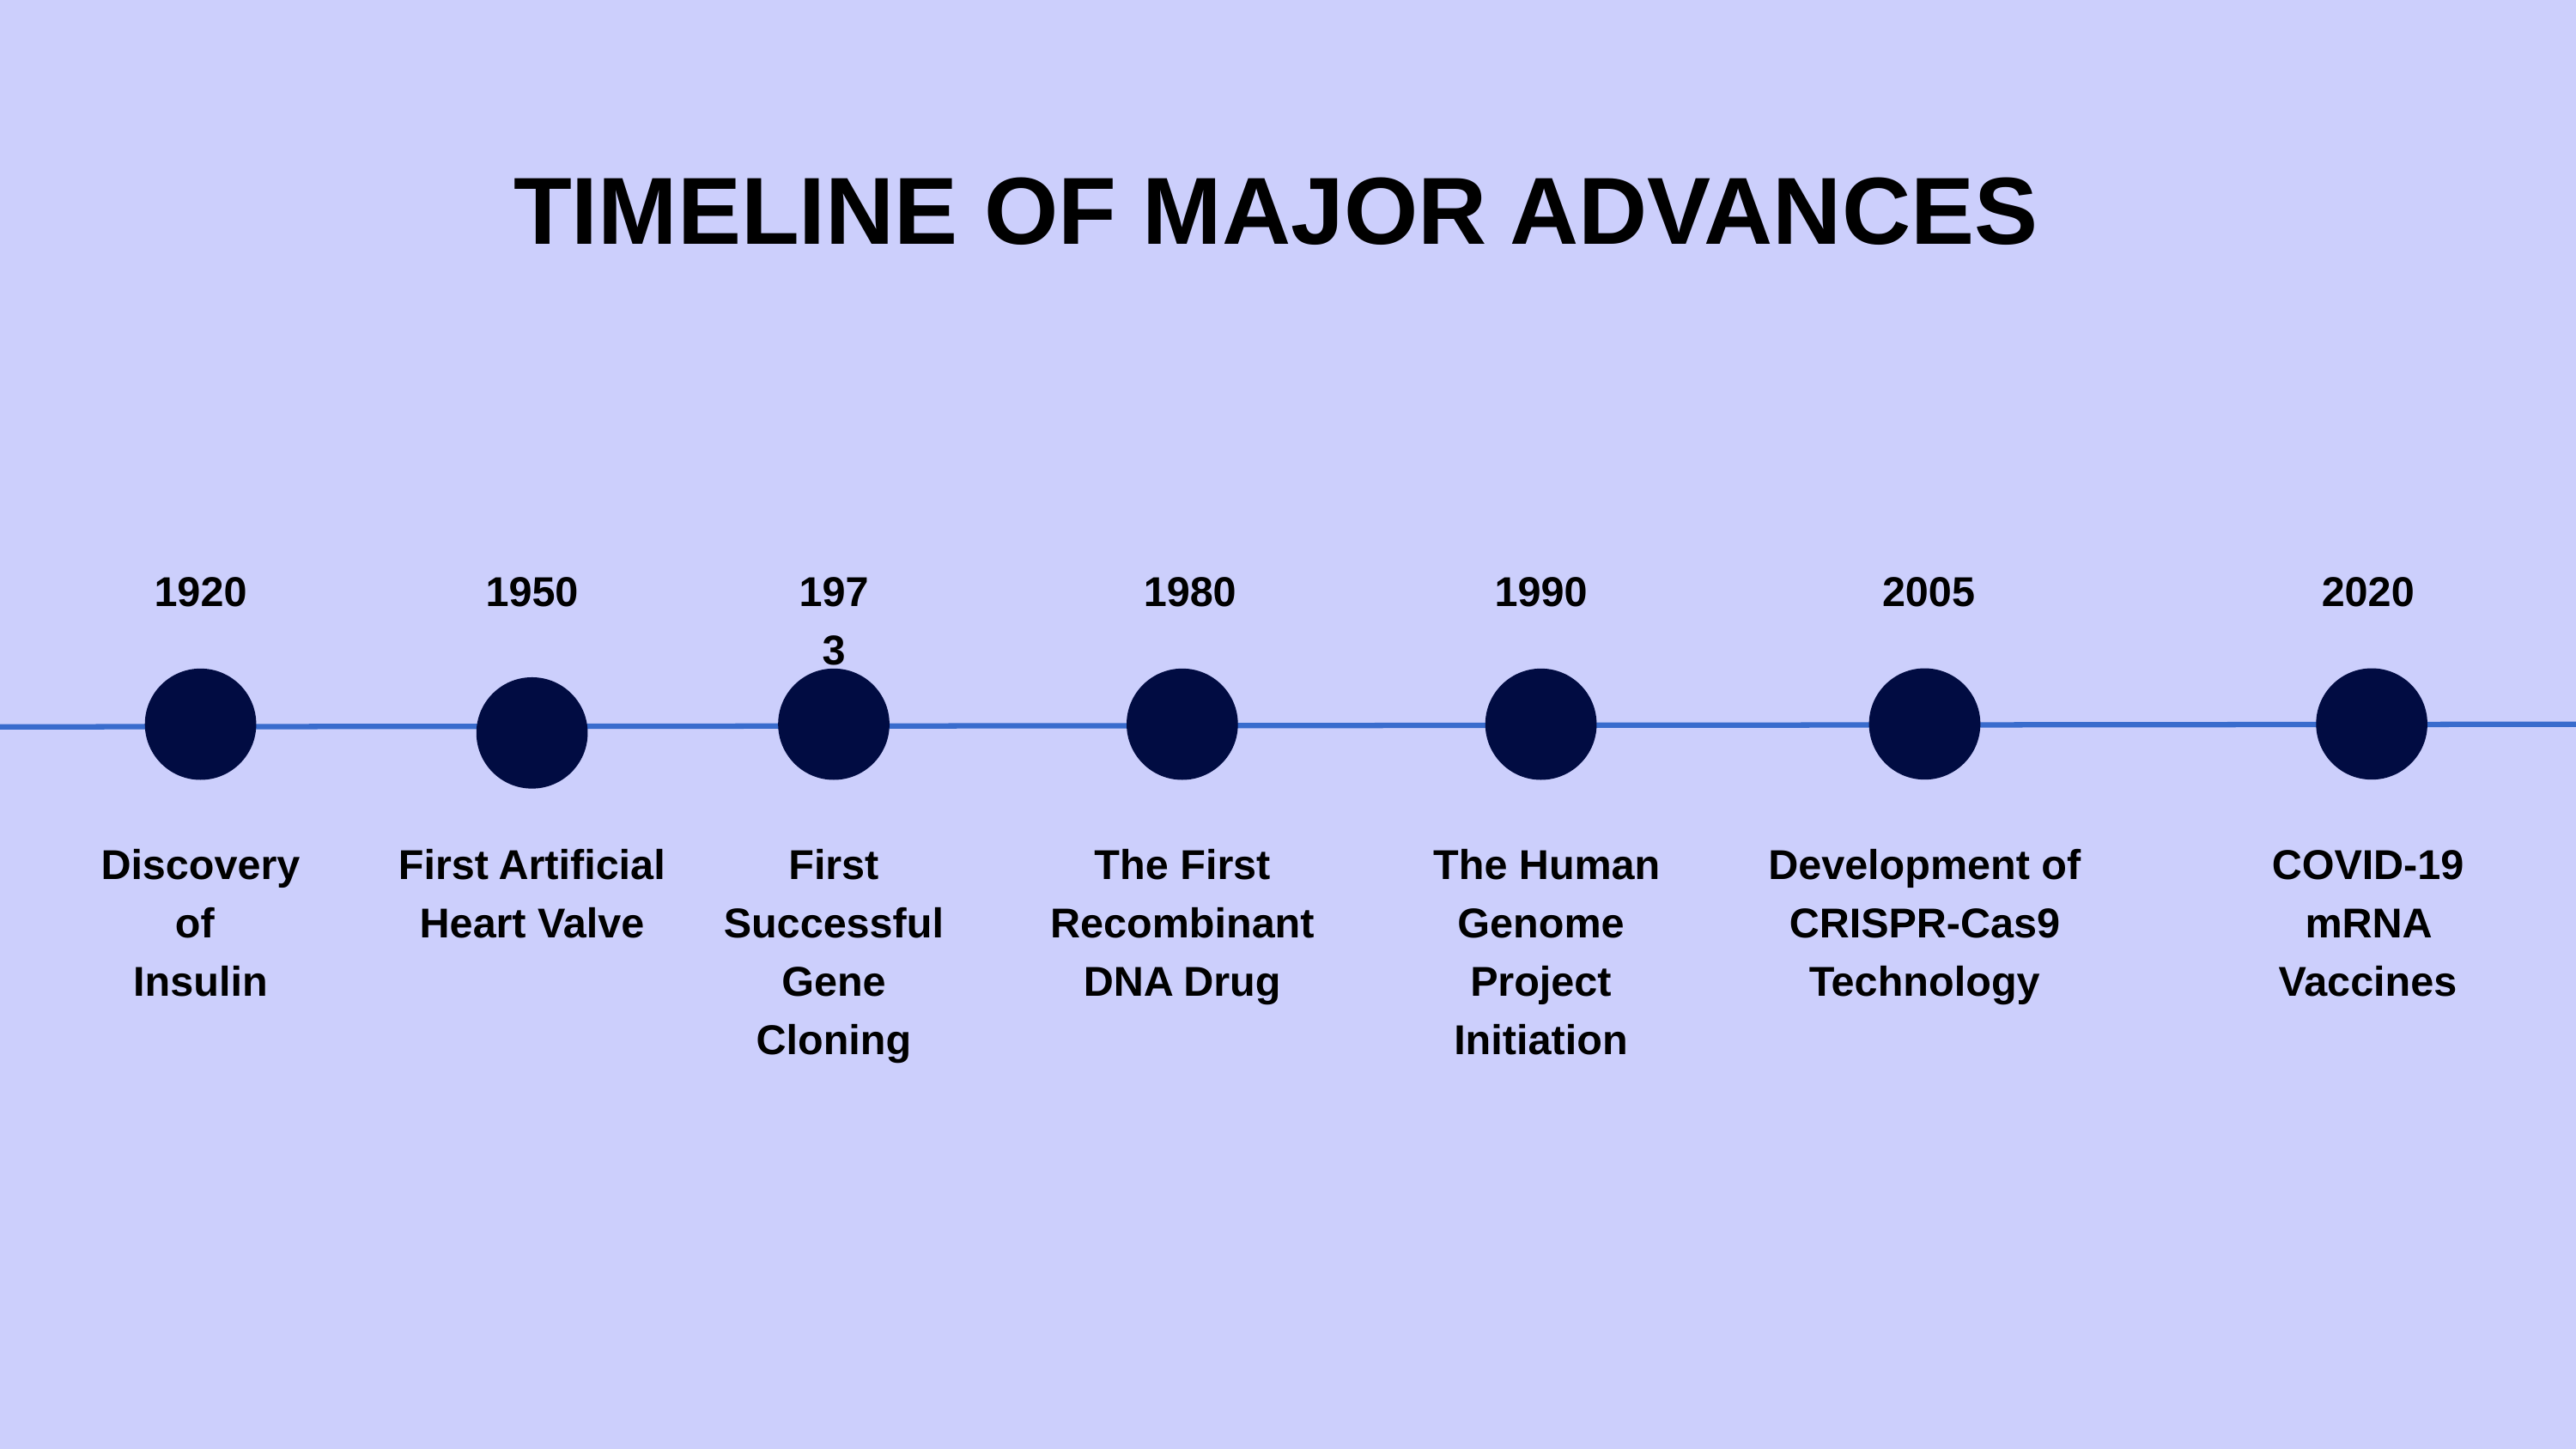

TIMELINE OF MAJOR ADVANCES
2020
1920
1950
1973
1980
1990
2005

Discovery of
Insulin
First Artificial Heart Valve
First Successful Gene Cloning
The First Recombinant DNA Drug
 The Human Genome Project Initiation
Development of CRISPR-Cas9 Technology
COVID-19 mRNA Vaccines